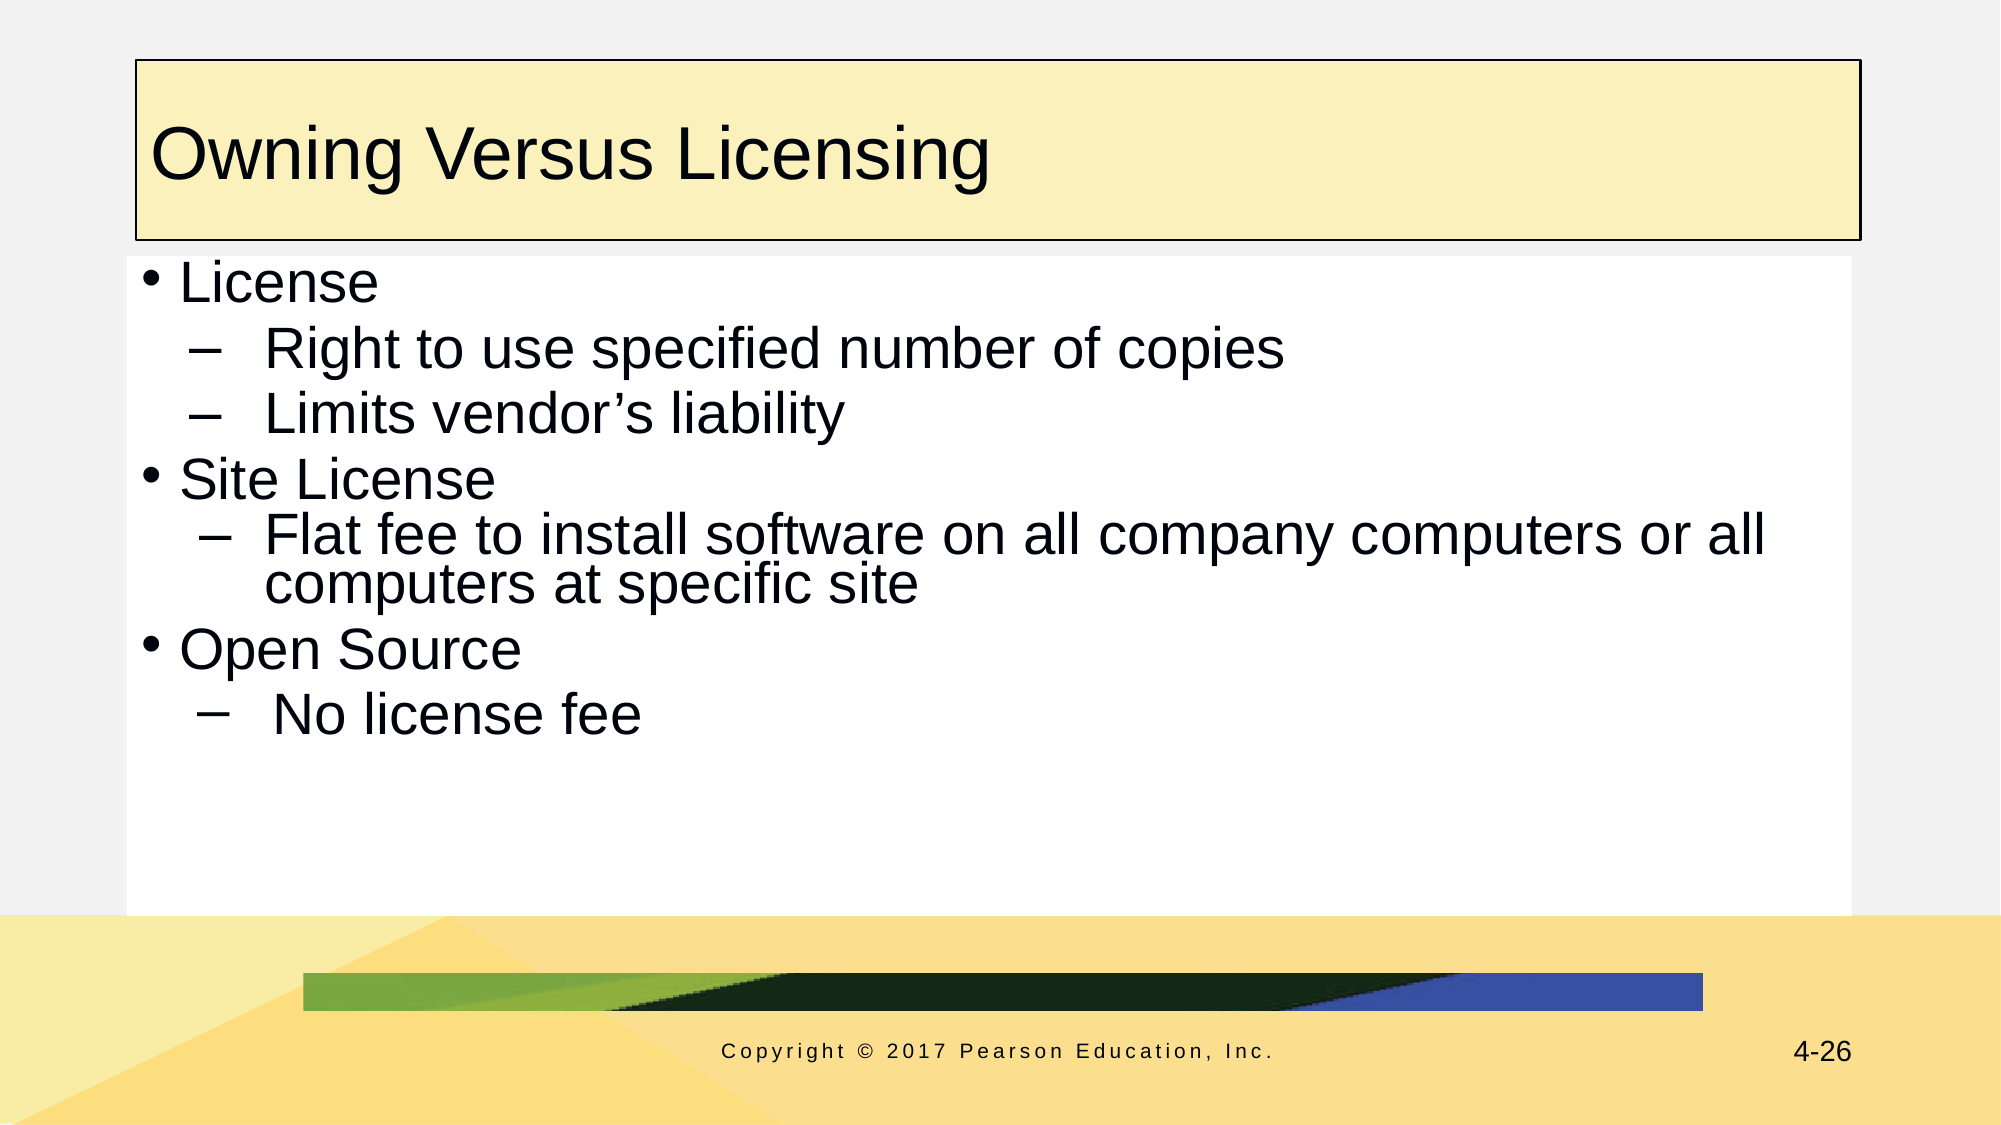

# Owning Versus Licensing
License
Right to use specified number of copies
Limits vendor’s liability
Site License
Flat fee to install software on all company computers or all computers at specific site
Open Source
No license fee
Copyright © 2017 Pearson Education, Inc.